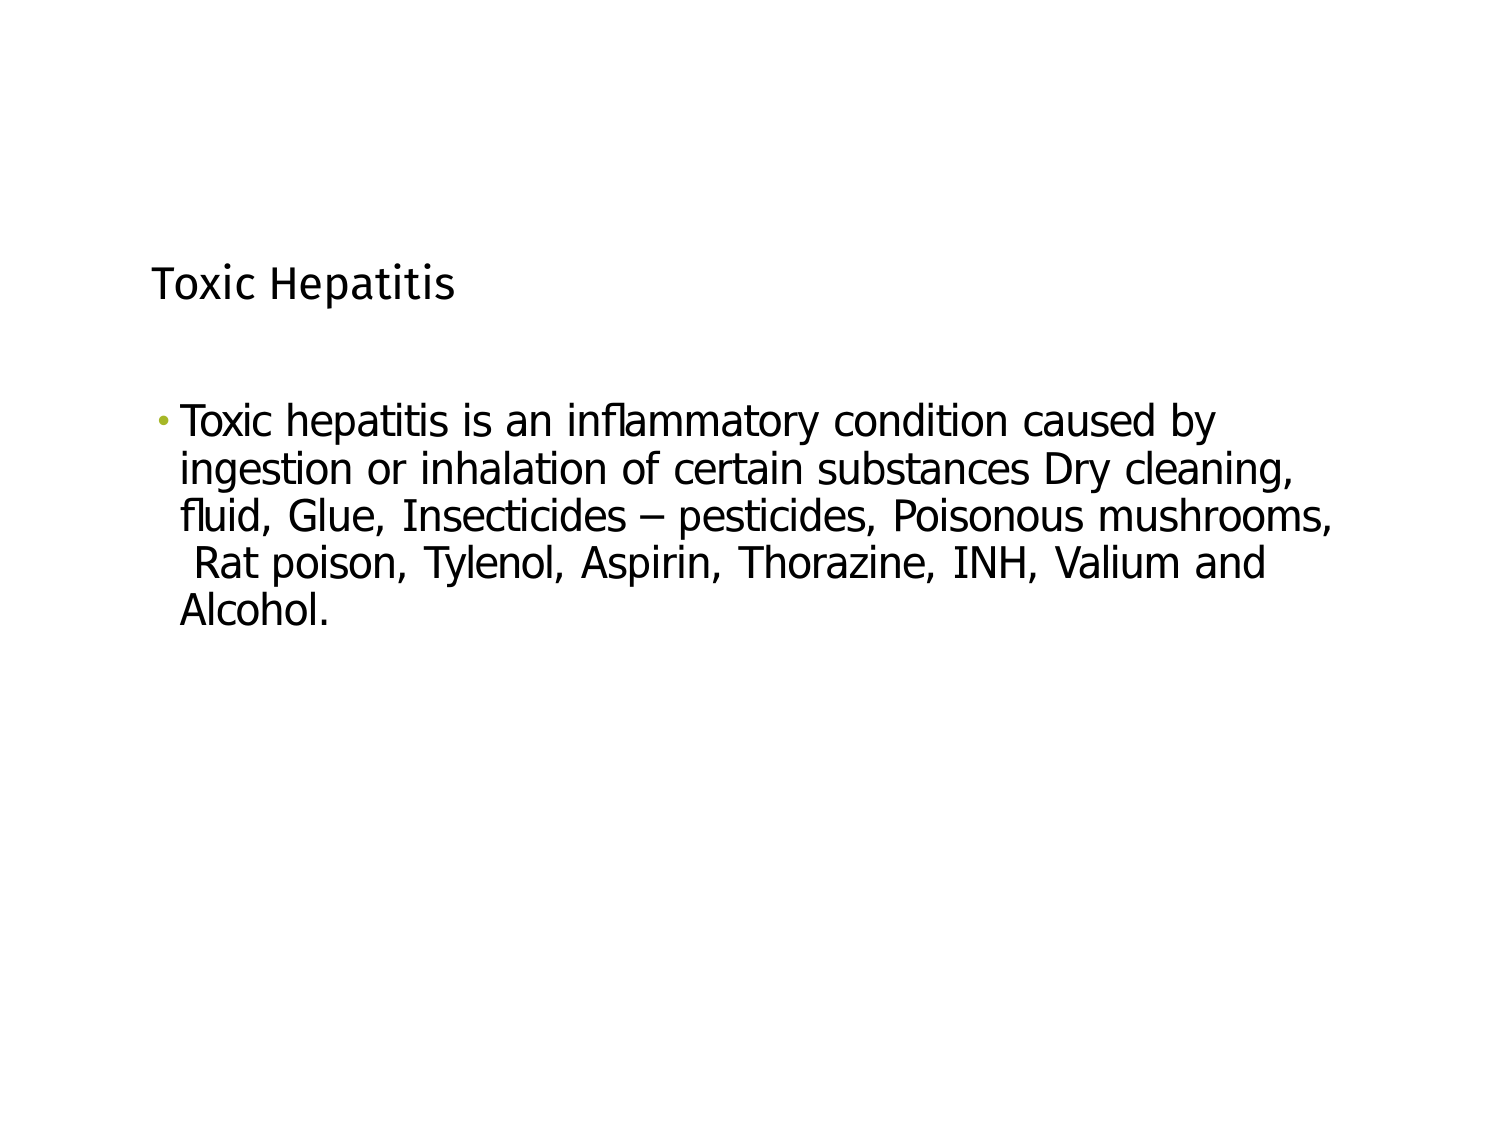

# Toxic Hepatitis
Toxic hepatitis is an inflammatory condition caused by  ingestion or inhalation of certain substances Dry cleaning,  fluid, Glue, Insecticides – pesticides, Poisonous mushrooms,  Rat poison, Tylenol, Aspirin, Thorazine, INH, Valium and  Alcohol.